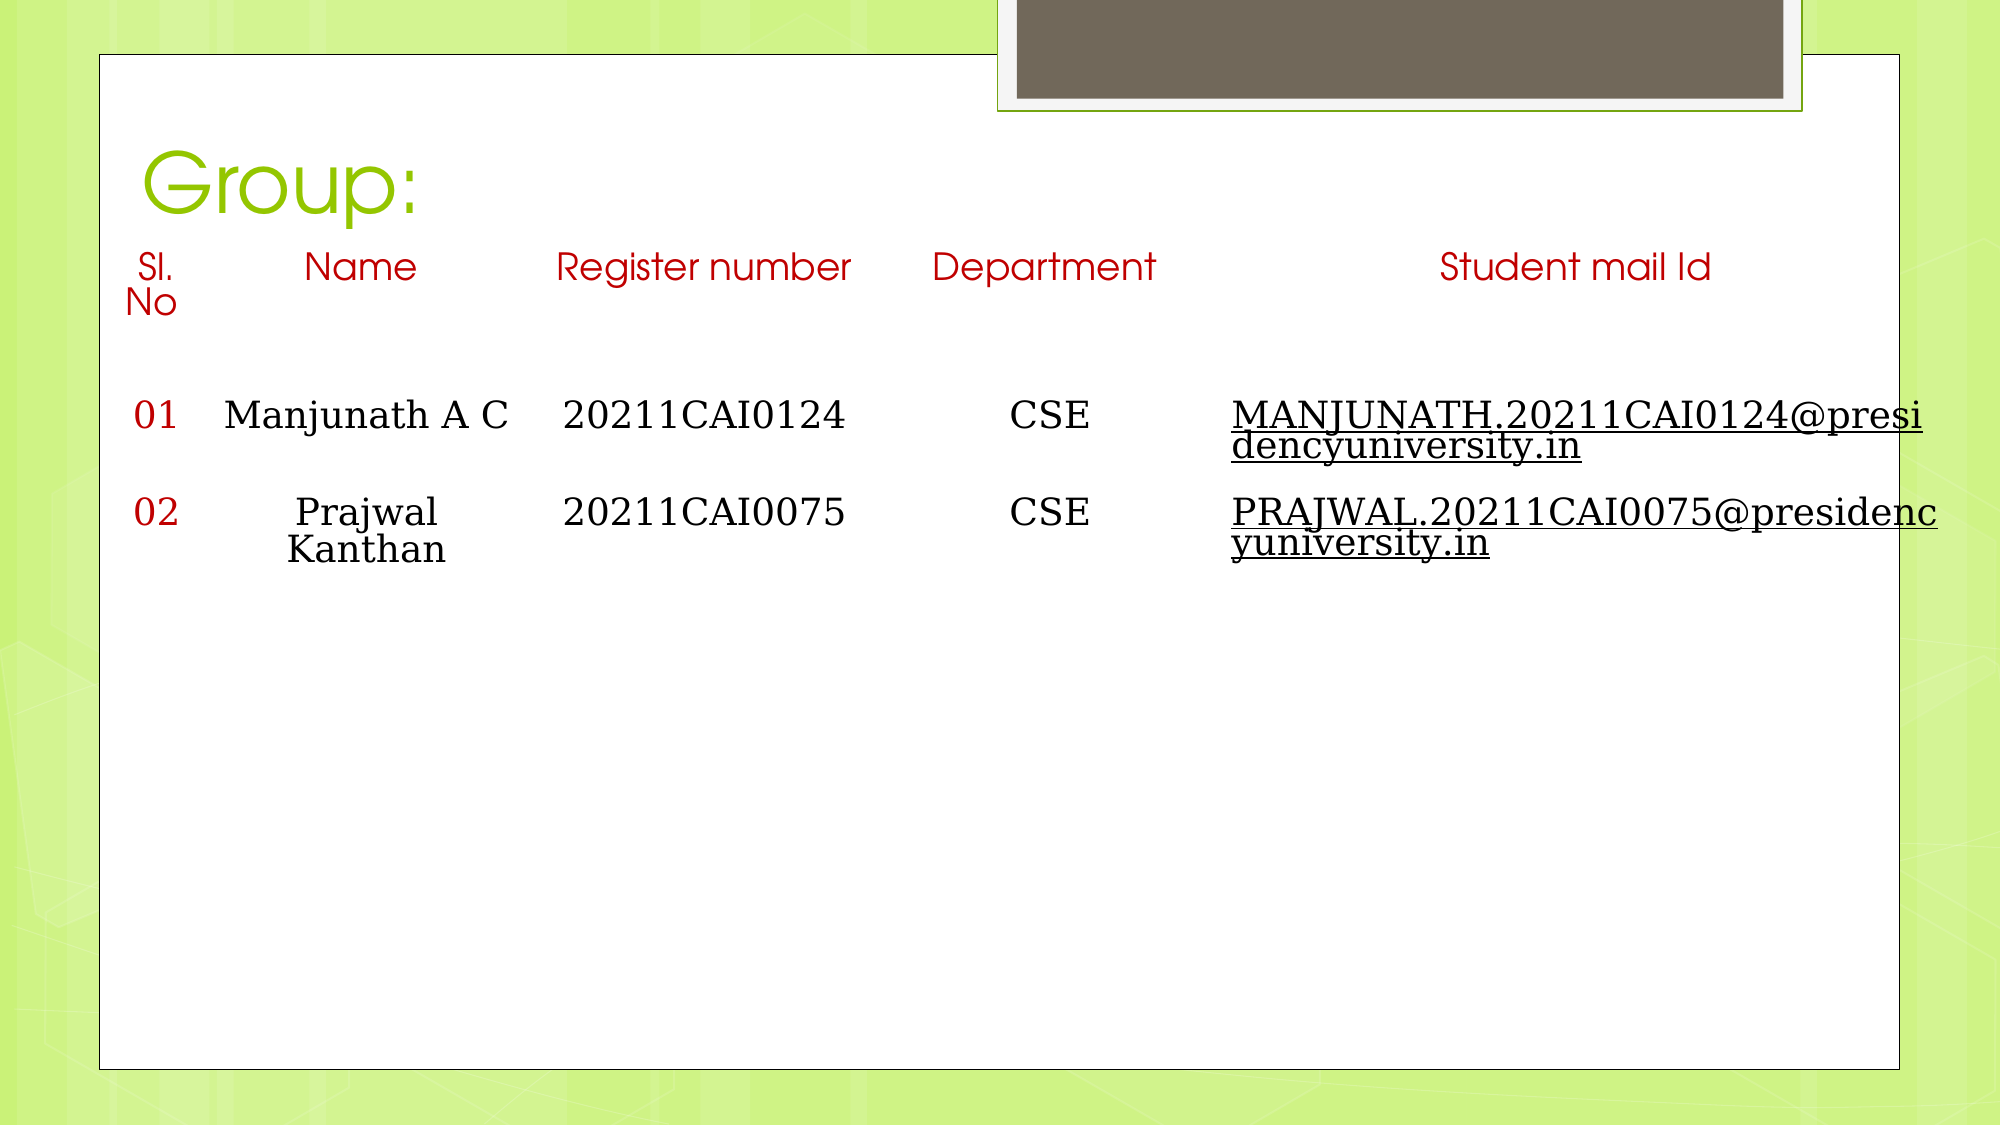

# Group:
| Sl. No | Name | Register number | Department | Student mail Id |
| --- | --- | --- | --- | --- |
| 01 | Manjunath A C | 20211CAI0124 | CSE | MANJUNATH.20211CAI0124@presidencyuniversity.in |
| 02 | Prajwal Kanthan | 20211CAI0075 | CSE | PRAJWAL.20211CAI0075@presidencyuniversity.in |